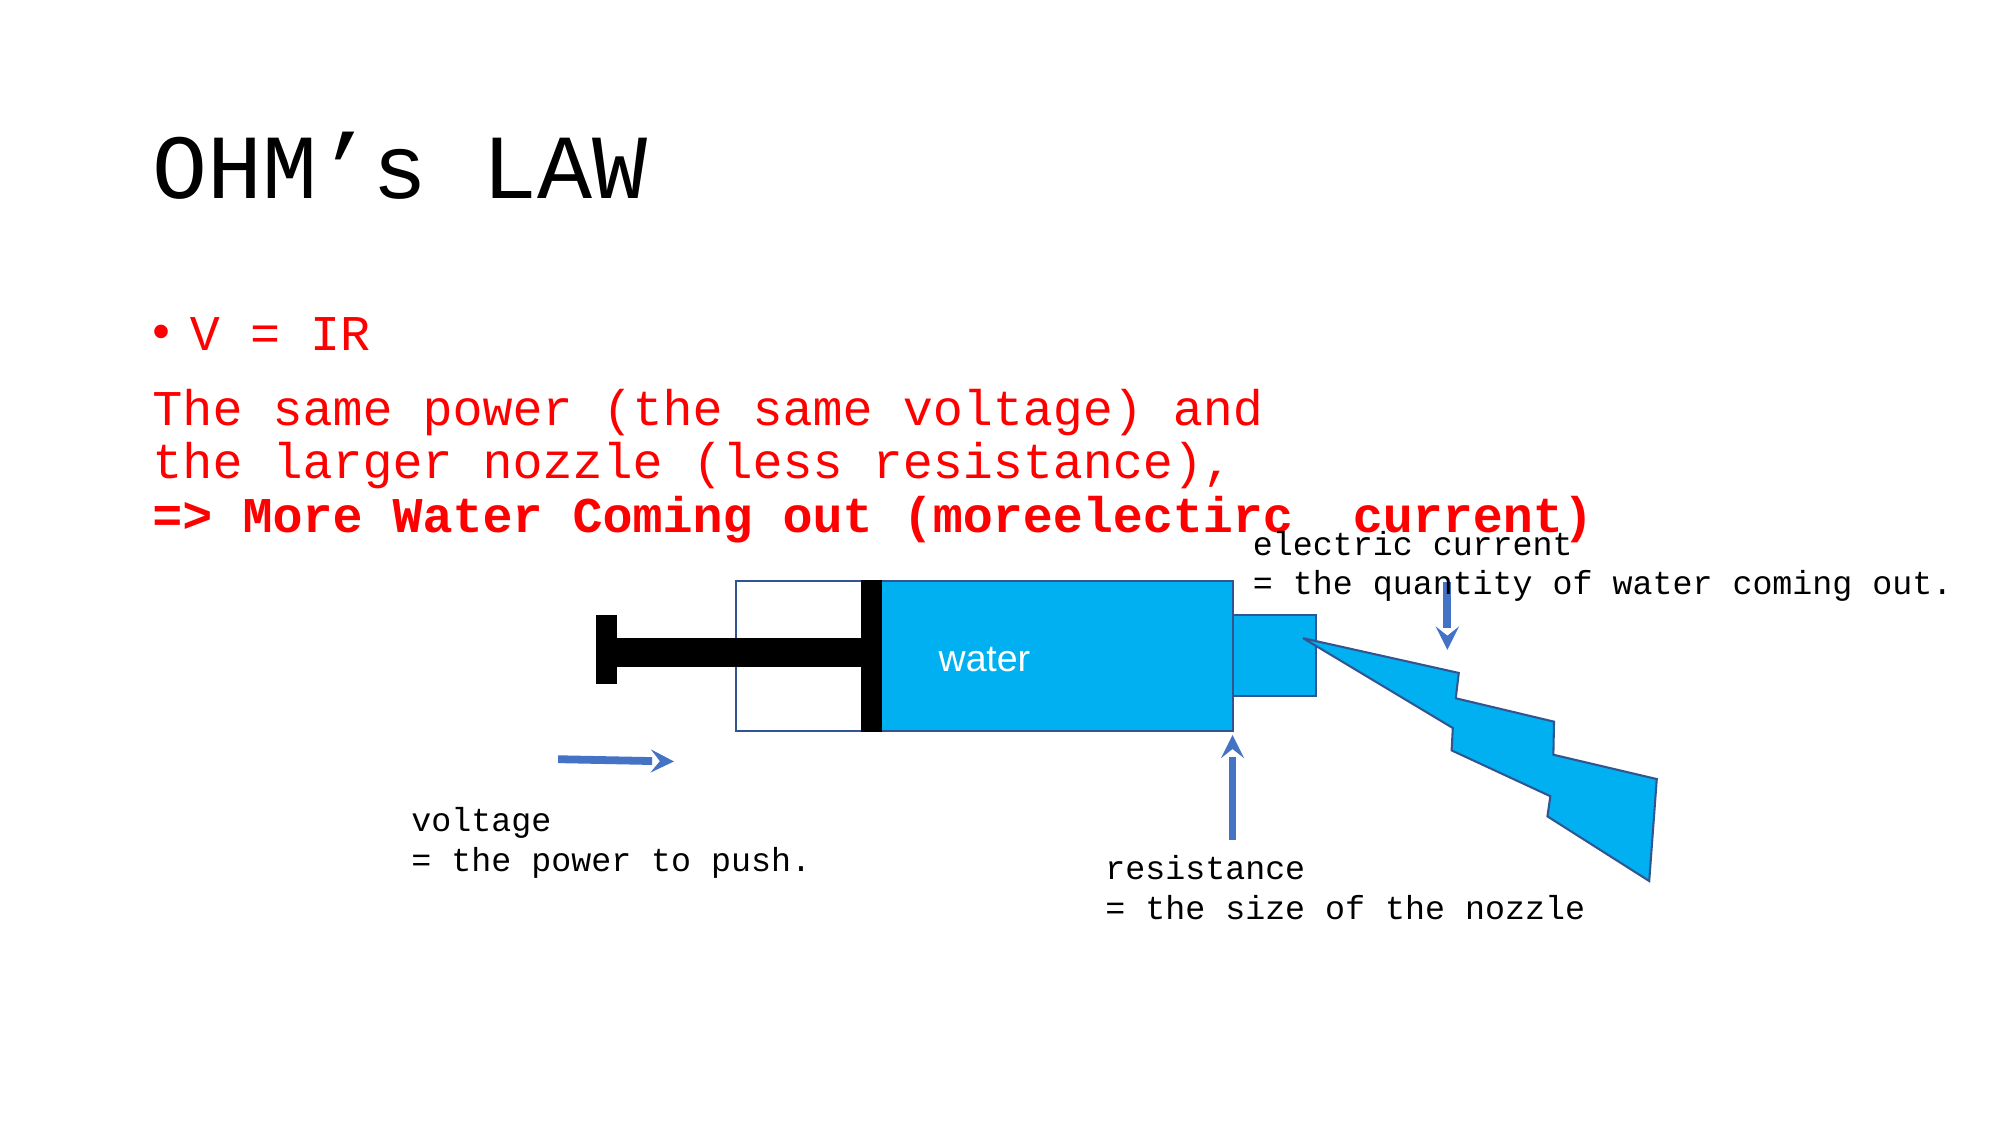

# OHM’s LAW
V = IR
The same power (the same voltage) and
the larger nozzle (less resistance),
=> More Water Coming out (moreelectirc  current)
electric current
= the quantity of water coming out.

water

voltage
= the power to push.
resistance
= the size of the nozzle